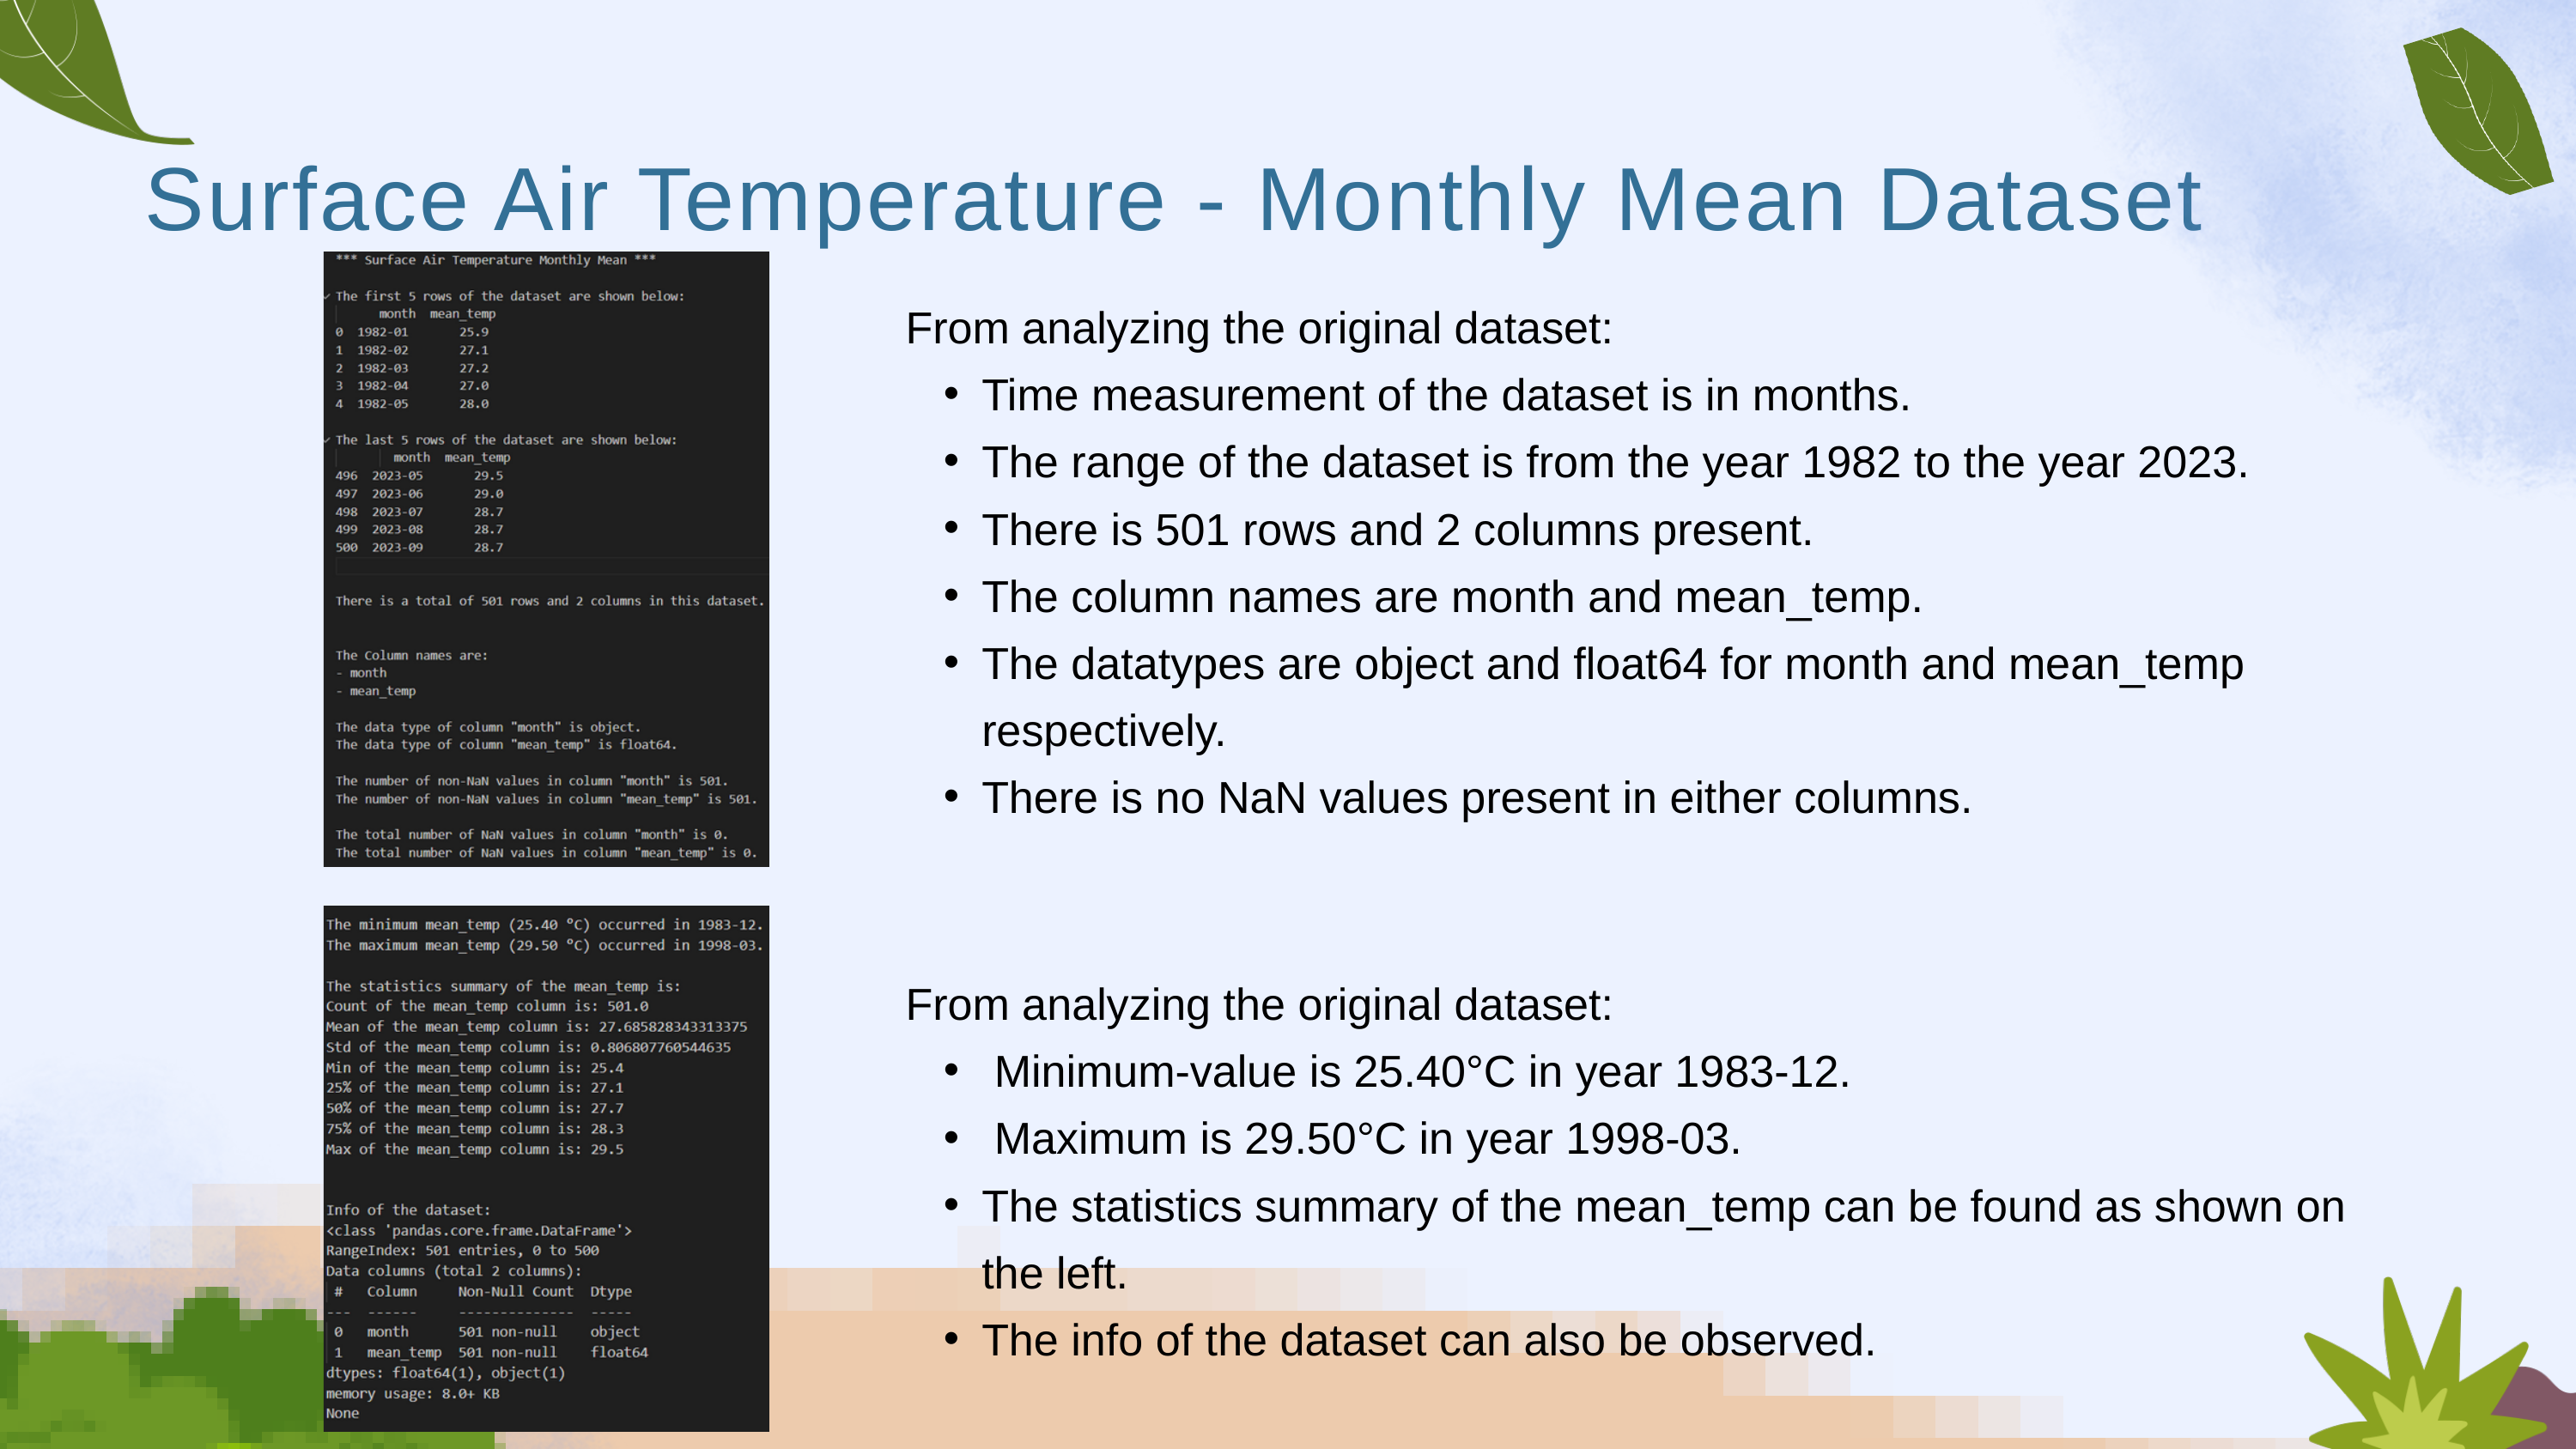

Surface Air Temperature - Monthly Mean Dataset

From analyzing the original dataset:
Time measurement of the dataset is in months.
The range of the dataset is from the year 1982 to the year 2023.
There is 501 rows and 2 columns present.
The column names are month and mean_temp.
The datatypes are object and float64 for month and mean_temp respectively.
There is no NaN values present in either columns.

From analyzing the original dataset:
 Minimum-value is 25.40°C in year 1983-12.
 Maximum is 29.50°C in year 1998-03.
The statistics summary of the mean_temp can be found as shown on the left.
The info of the dataset can also be observed.